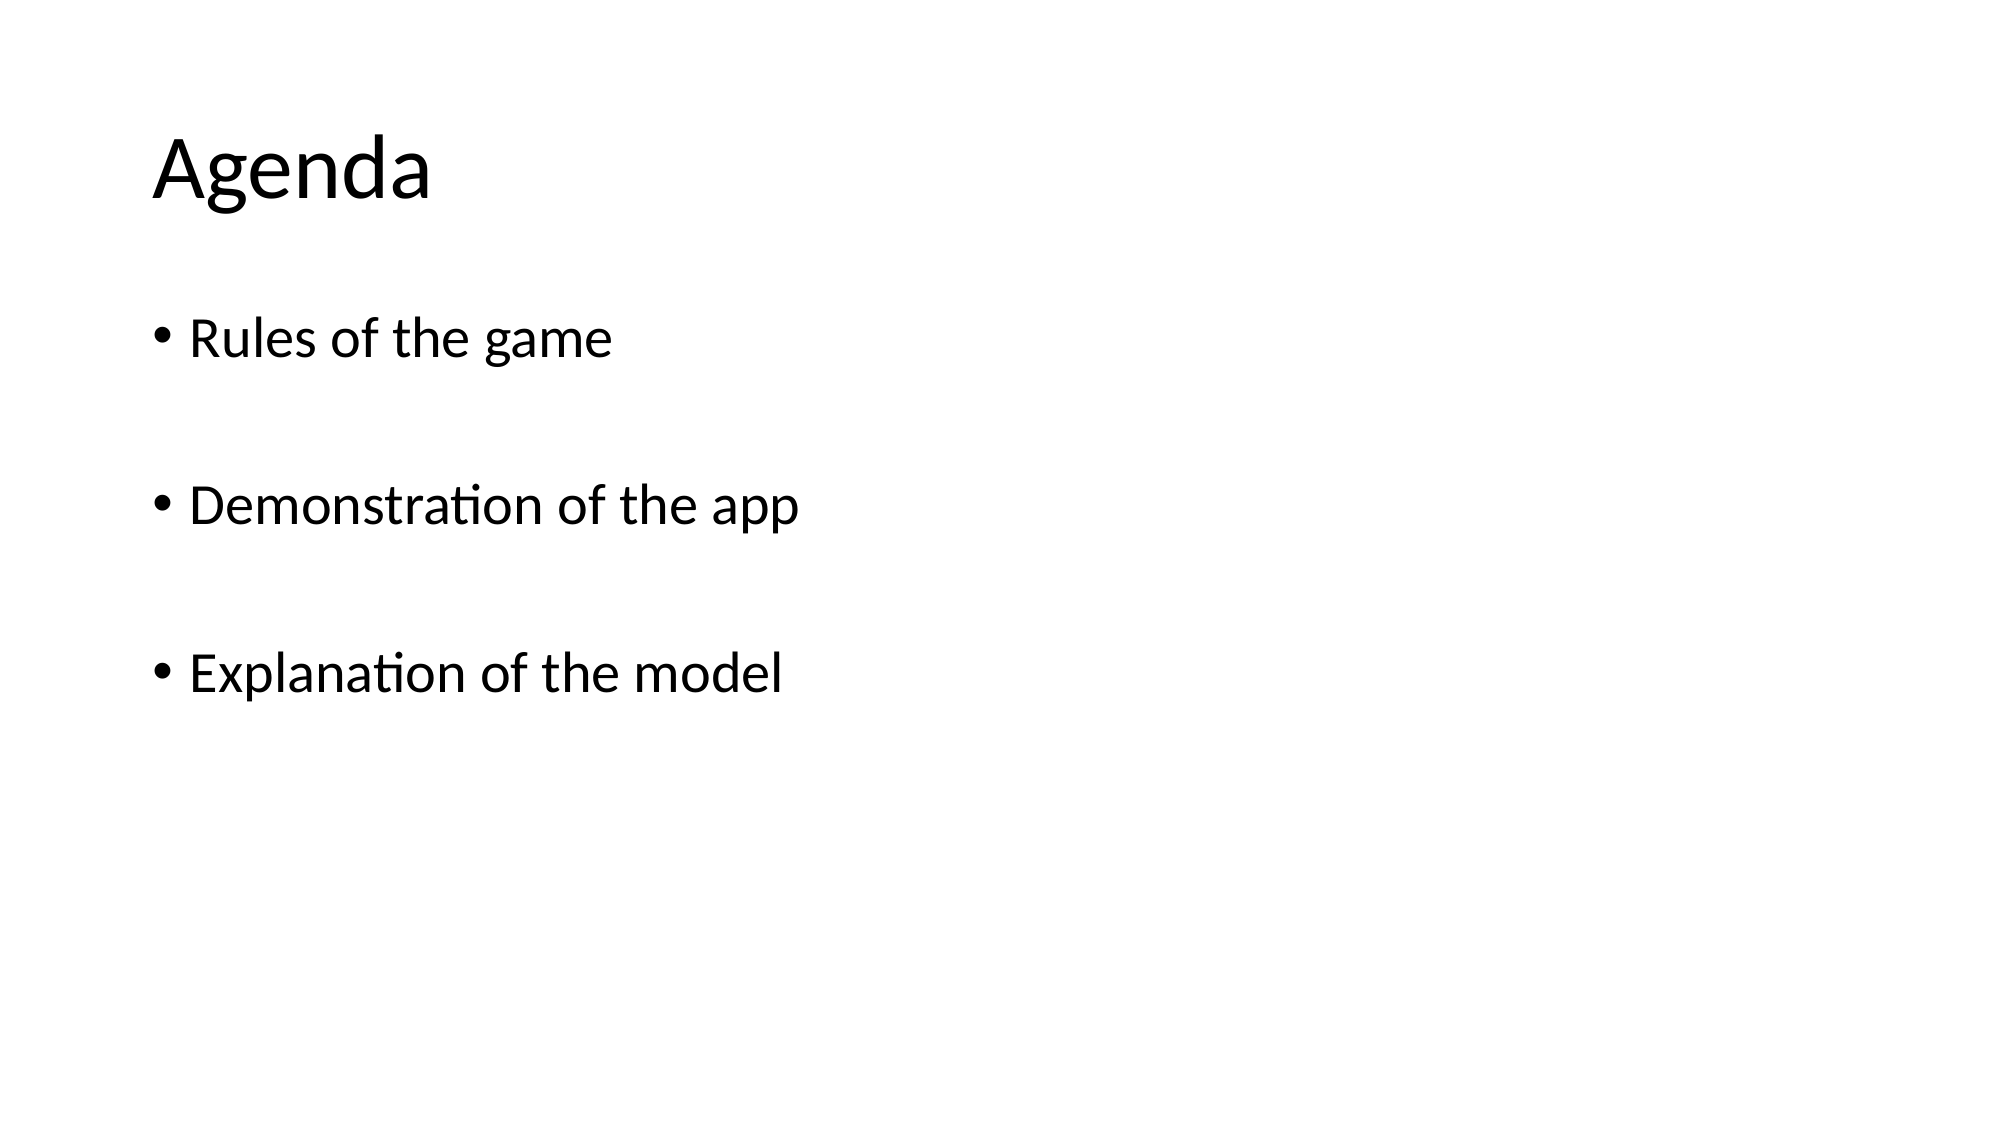

# Agenda
Rules of the game

Demonstration of the app

Explanation of the model